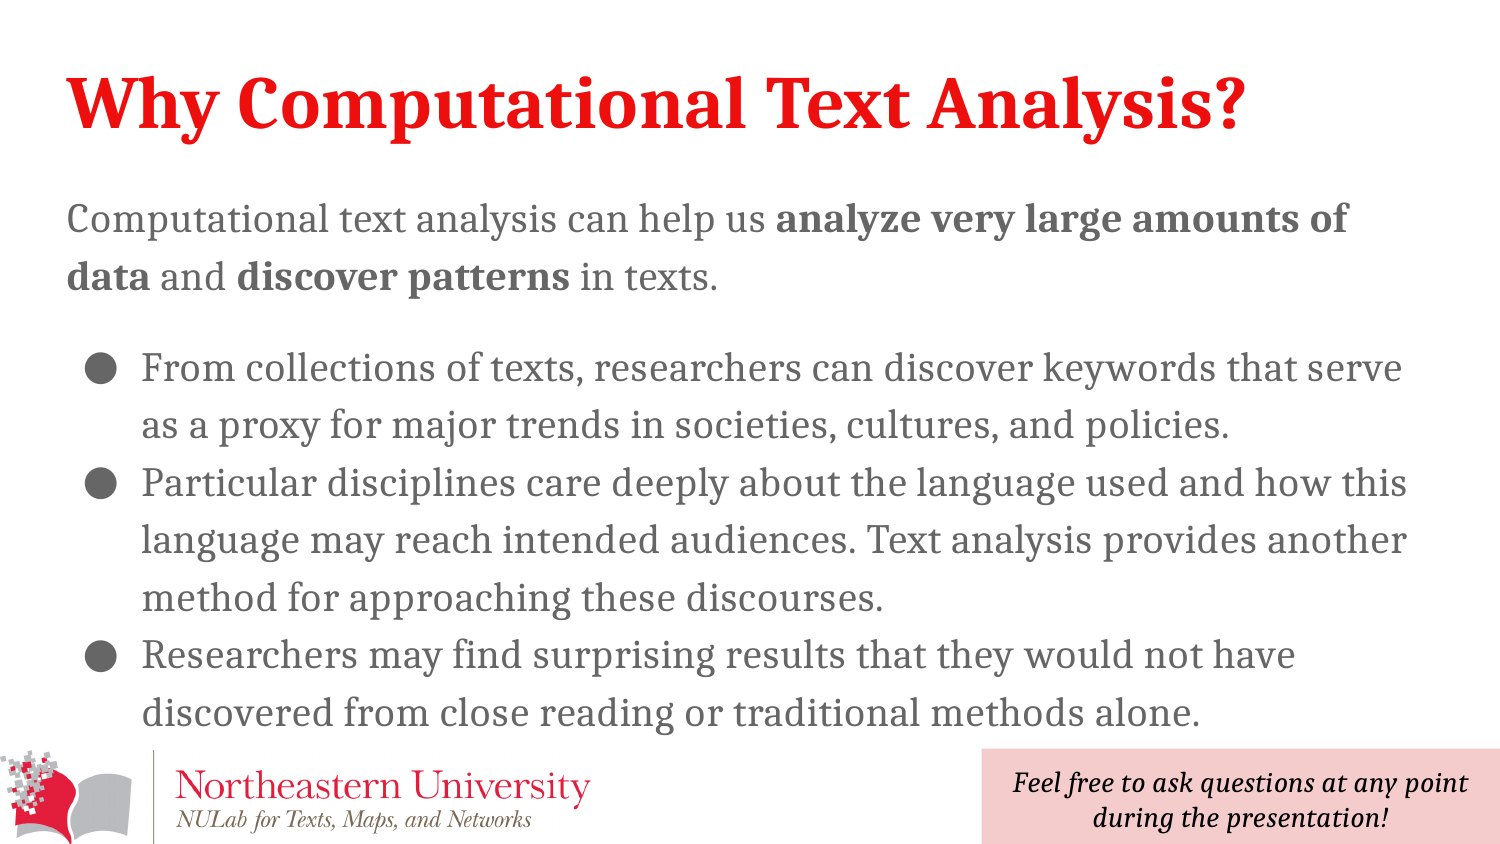

# Why Computational Text Analysis?
Computational text analysis can help us analyze very large amounts of data and discover patterns in texts.
From collections of texts, researchers can discover keywords that serve as a proxy for major trends in societies, cultures, and policies.
Particular disciplines care deeply about the language used and how this language may reach intended audiences. Text analysis provides another method for approaching these discourses.
Researchers may find surprising results that they would not have discovered from close reading or traditional methods alone.